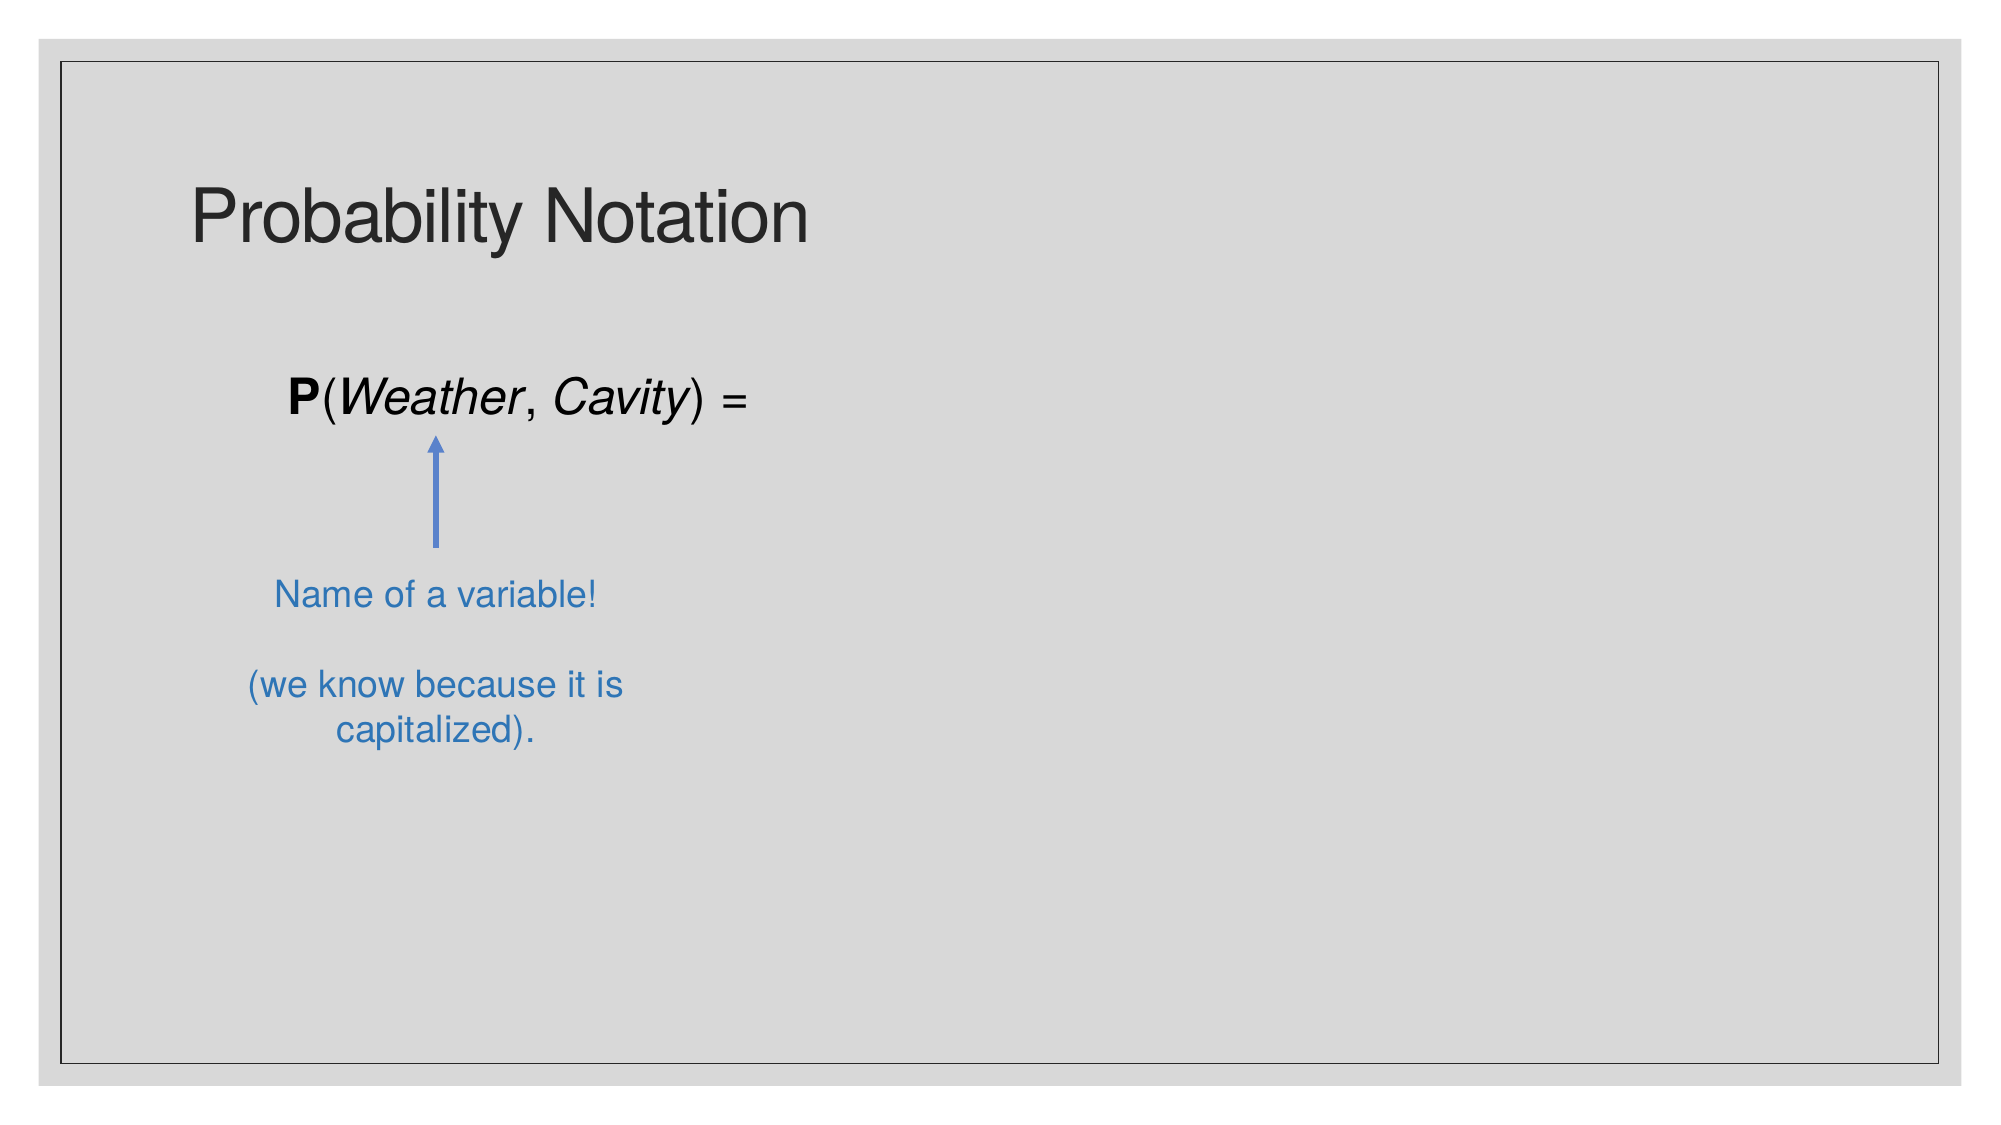

# Probability Notation
       P(Weather, Cavity) =

Name of a variable!

(we know because it is capitalized).